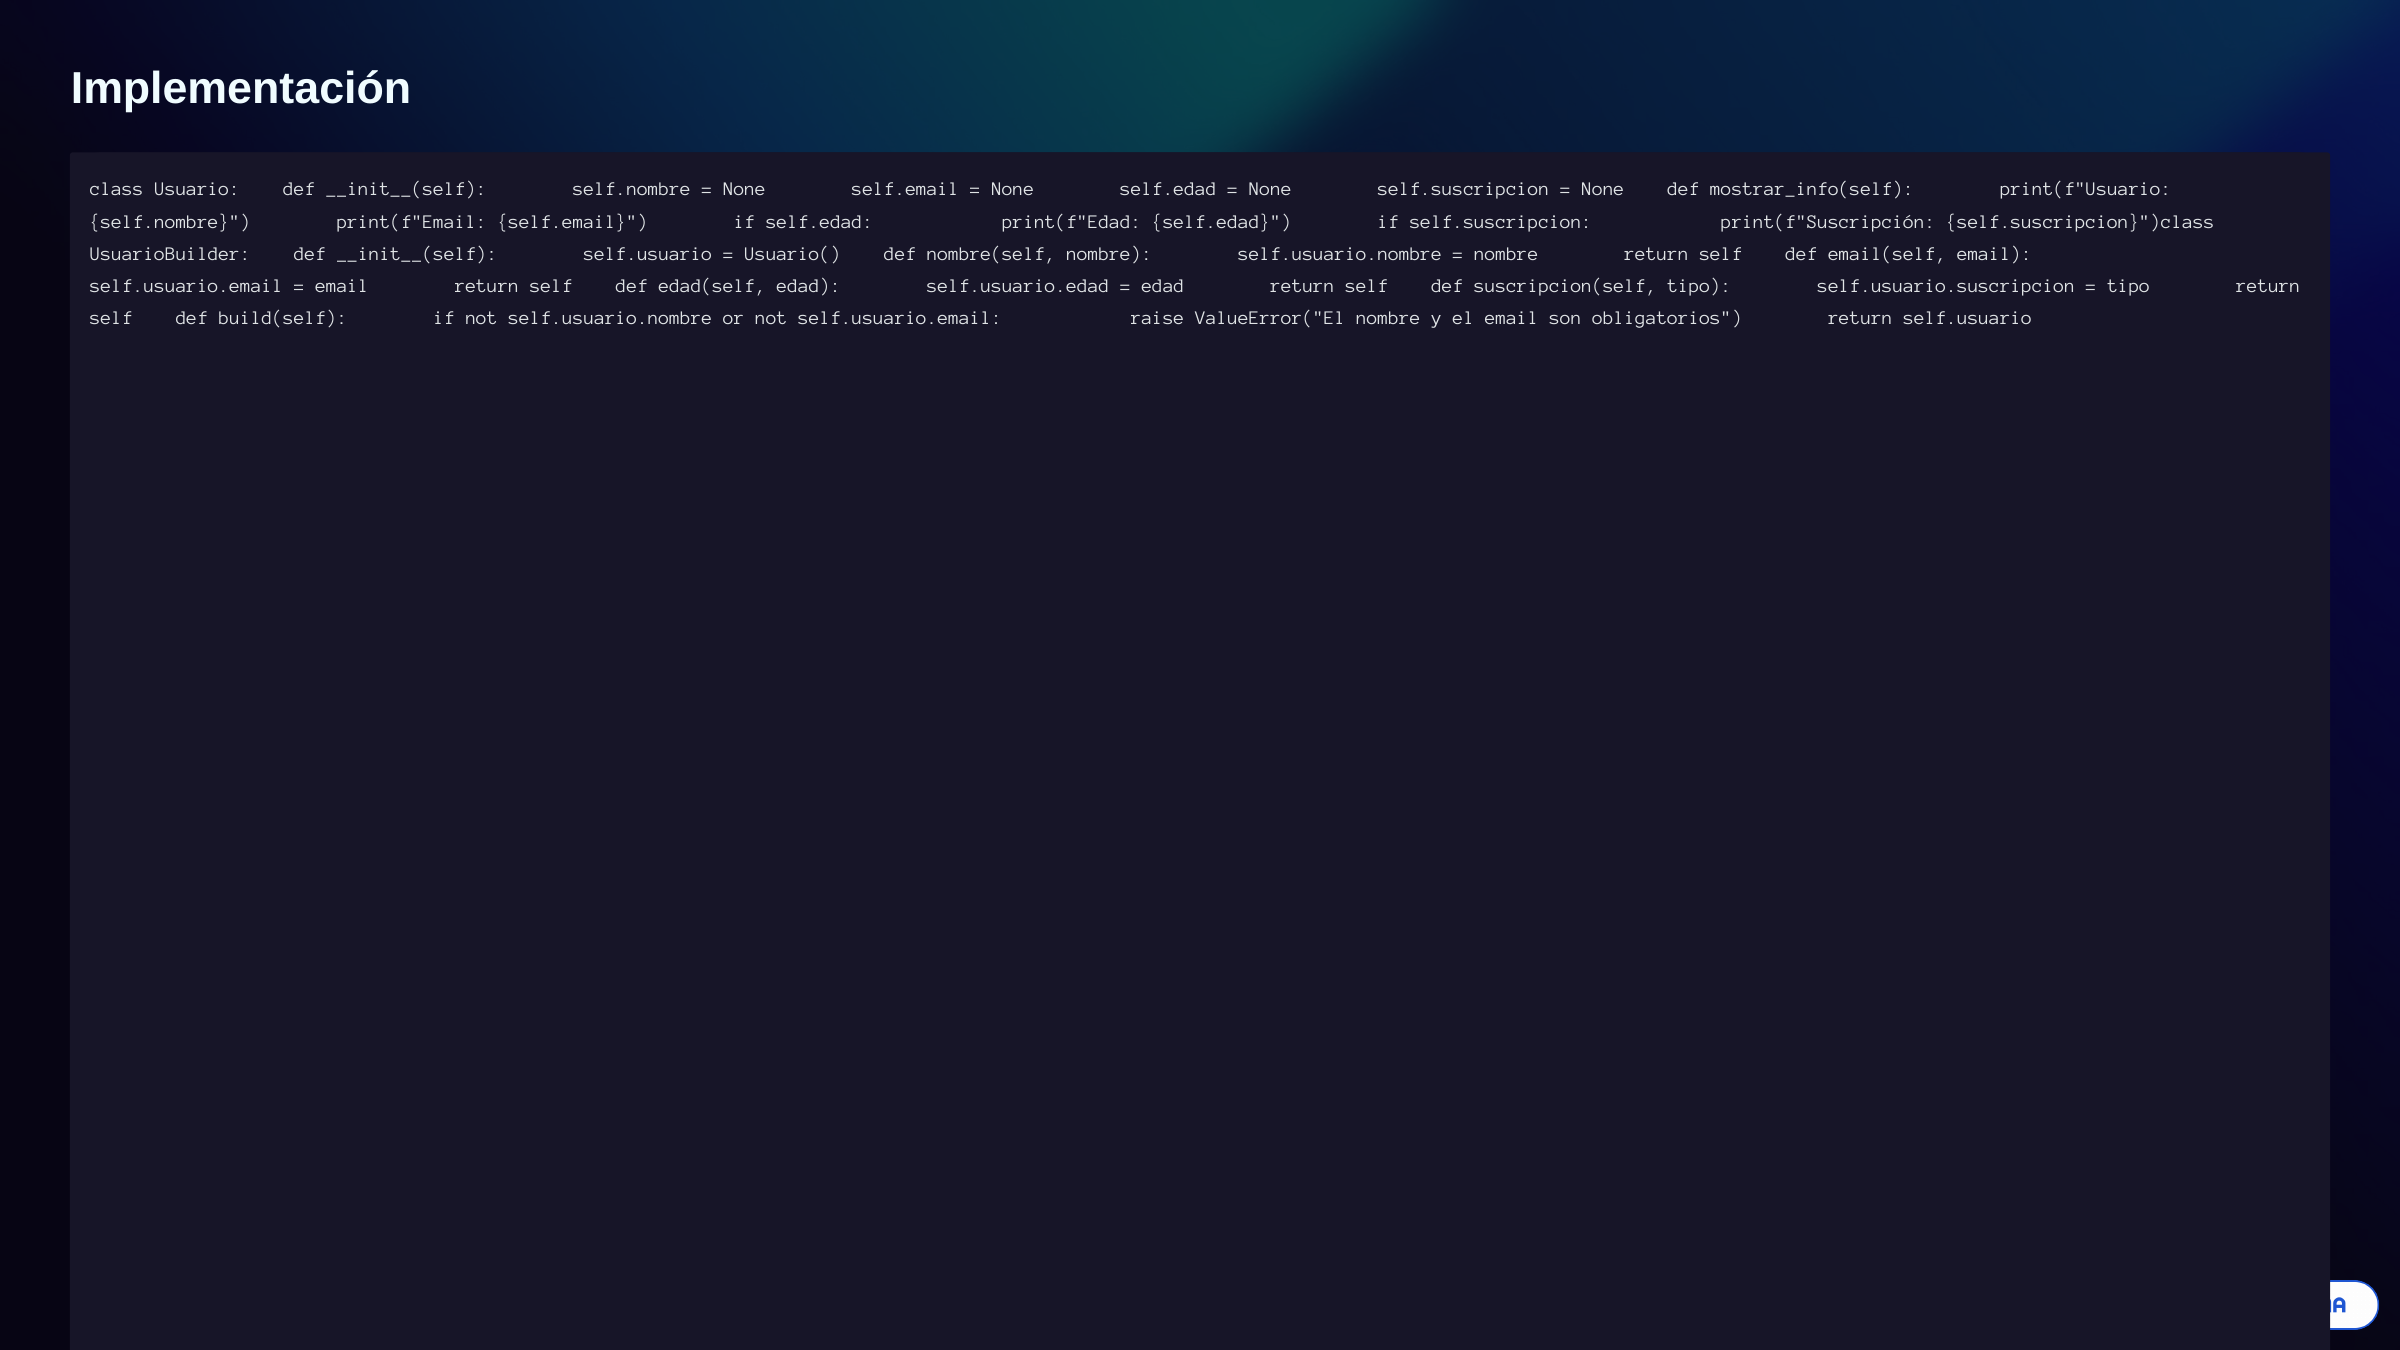

Implementación

class Usuario:    def __init__(self):        self.nombre = None        self.email = None        self.edad = None        self.suscripcion = None    def mostrar_info(self):        print(f"Usuario: {self.nombre}")        print(f"Email: {self.email}")        if self.edad:            print(f"Edad: {self.edad}")        if self.suscripcion:            print(f"Suscripción: {self.suscripcion}")class UsuarioBuilder:    def __init__(self):        self.usuario = Usuario()    def nombre(self, nombre):        self.usuario.nombre = nombre        return self    def email(self, email):        self.usuario.email = email        return self    def edad(self, edad):        self.usuario.edad = edad        return self    def suscripcion(self, tipo):        self.usuario.suscripcion = tipo        return self    def build(self):        if not self.usuario.nombre or not self.usuario.email:            raise ValueError("El nombre y el email son obligatorios")        return self.usuario